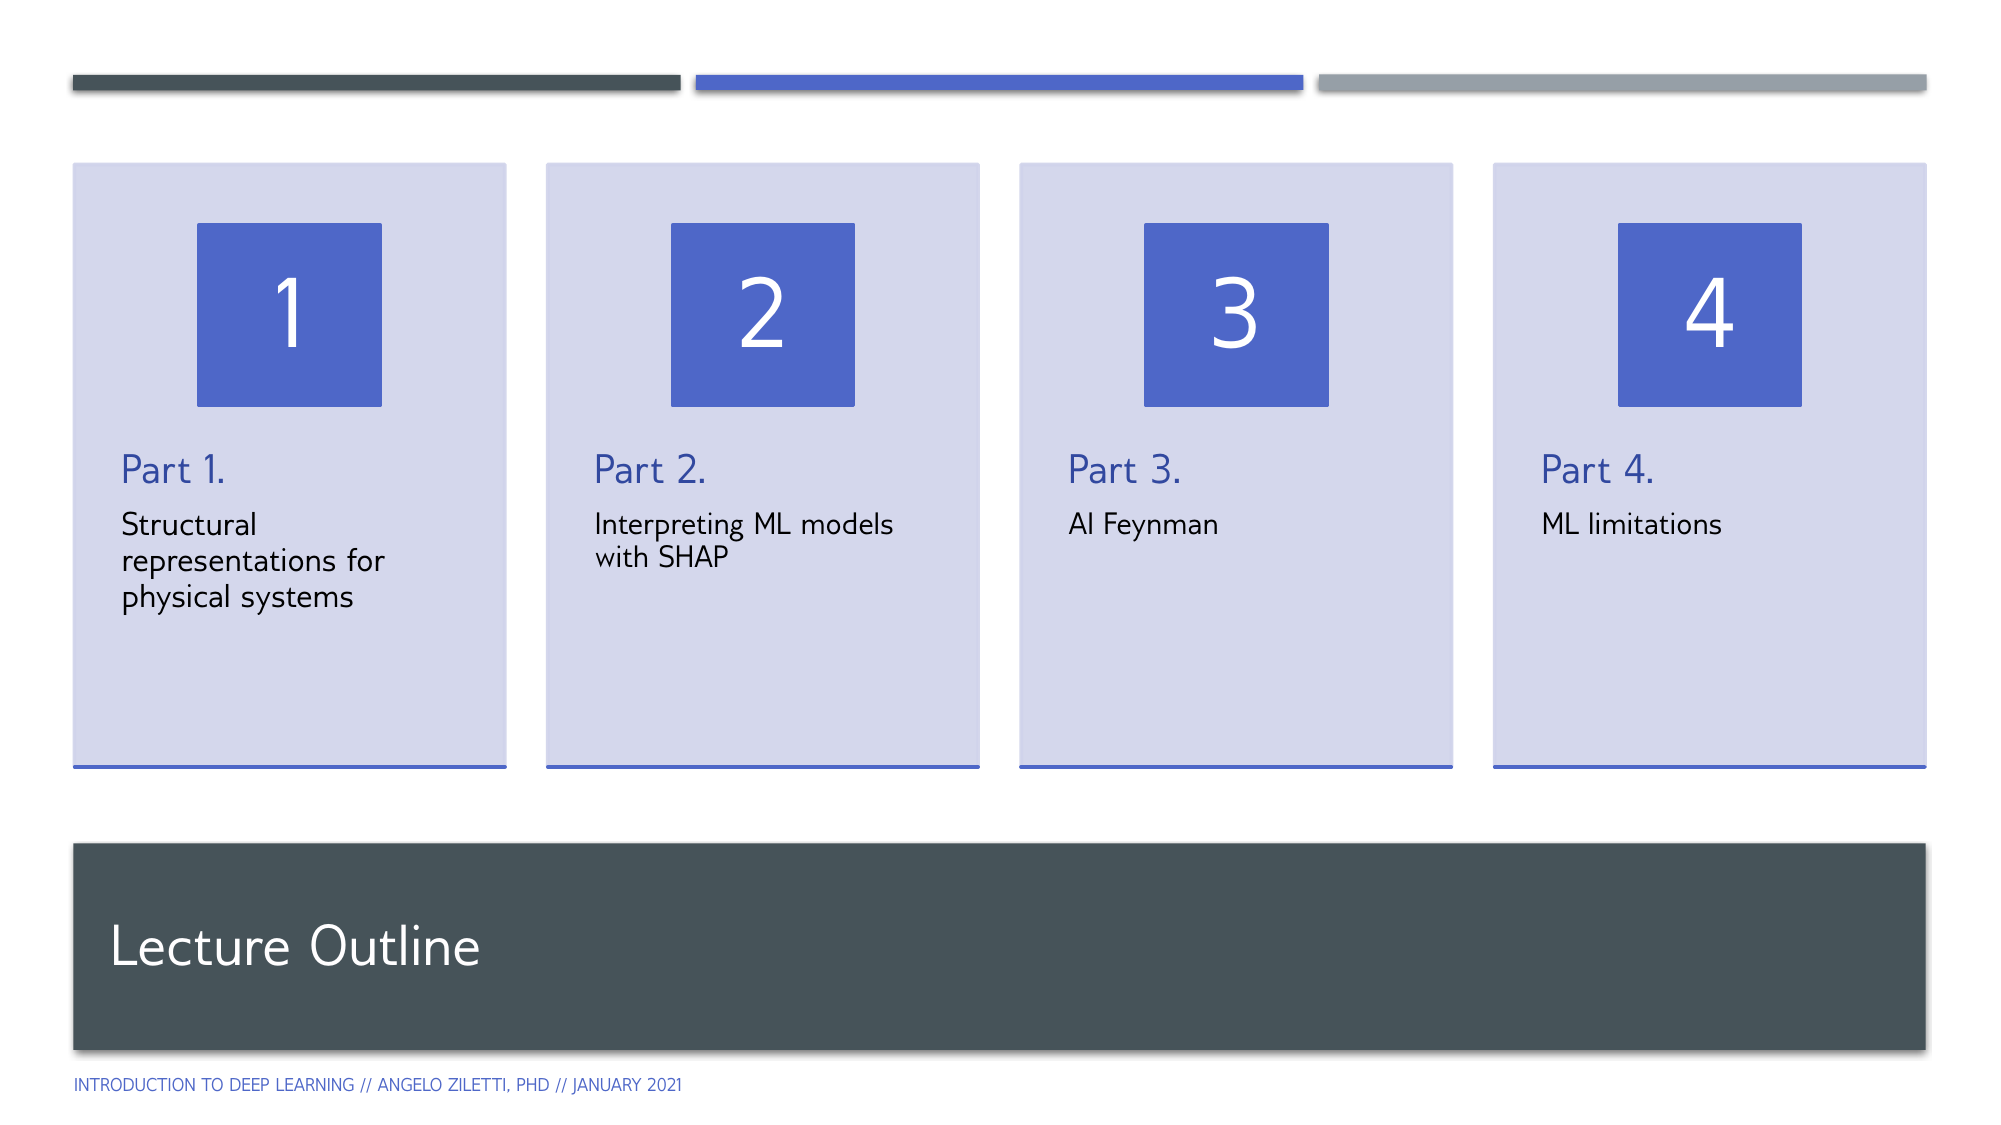

Part 1.
Structural representations for physical systems
1
Part 2.
Interpreting ML models with SHAP
2
Part 3.
AI Feynman
3
Part 4.
ML limitations
4

# Lecture Outline
Introduction to Deep Learning // Angelo Ziletti, PhD // January 2021
2